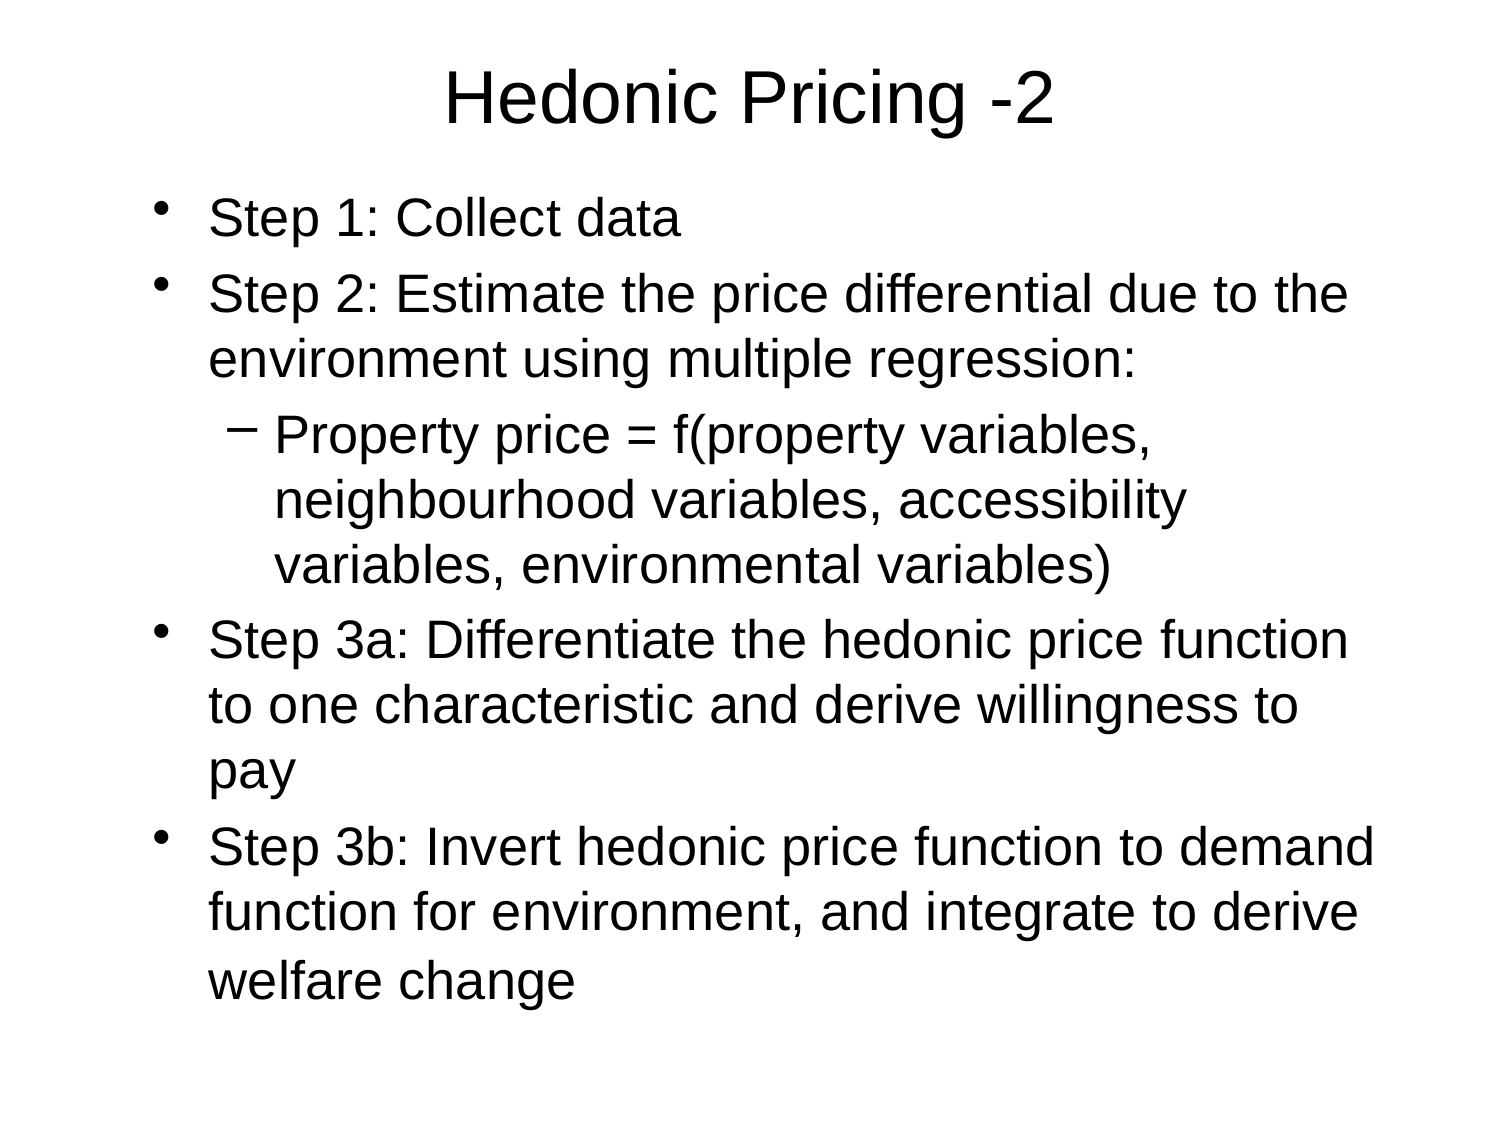

# Hedonic Pricing -2
Step 1: Collect data
Step 2: Estimate the price differential due to the environment using multiple regression:
Property price = f(property variables, neighbourhood variables, accessibility variables, environmental variables)
Step 3a: Differentiate the hedonic price function to one characteristic and derive willingness to pay
Step 3b: Invert hedonic price function to demand function for environment, and integrate to derive welfare change